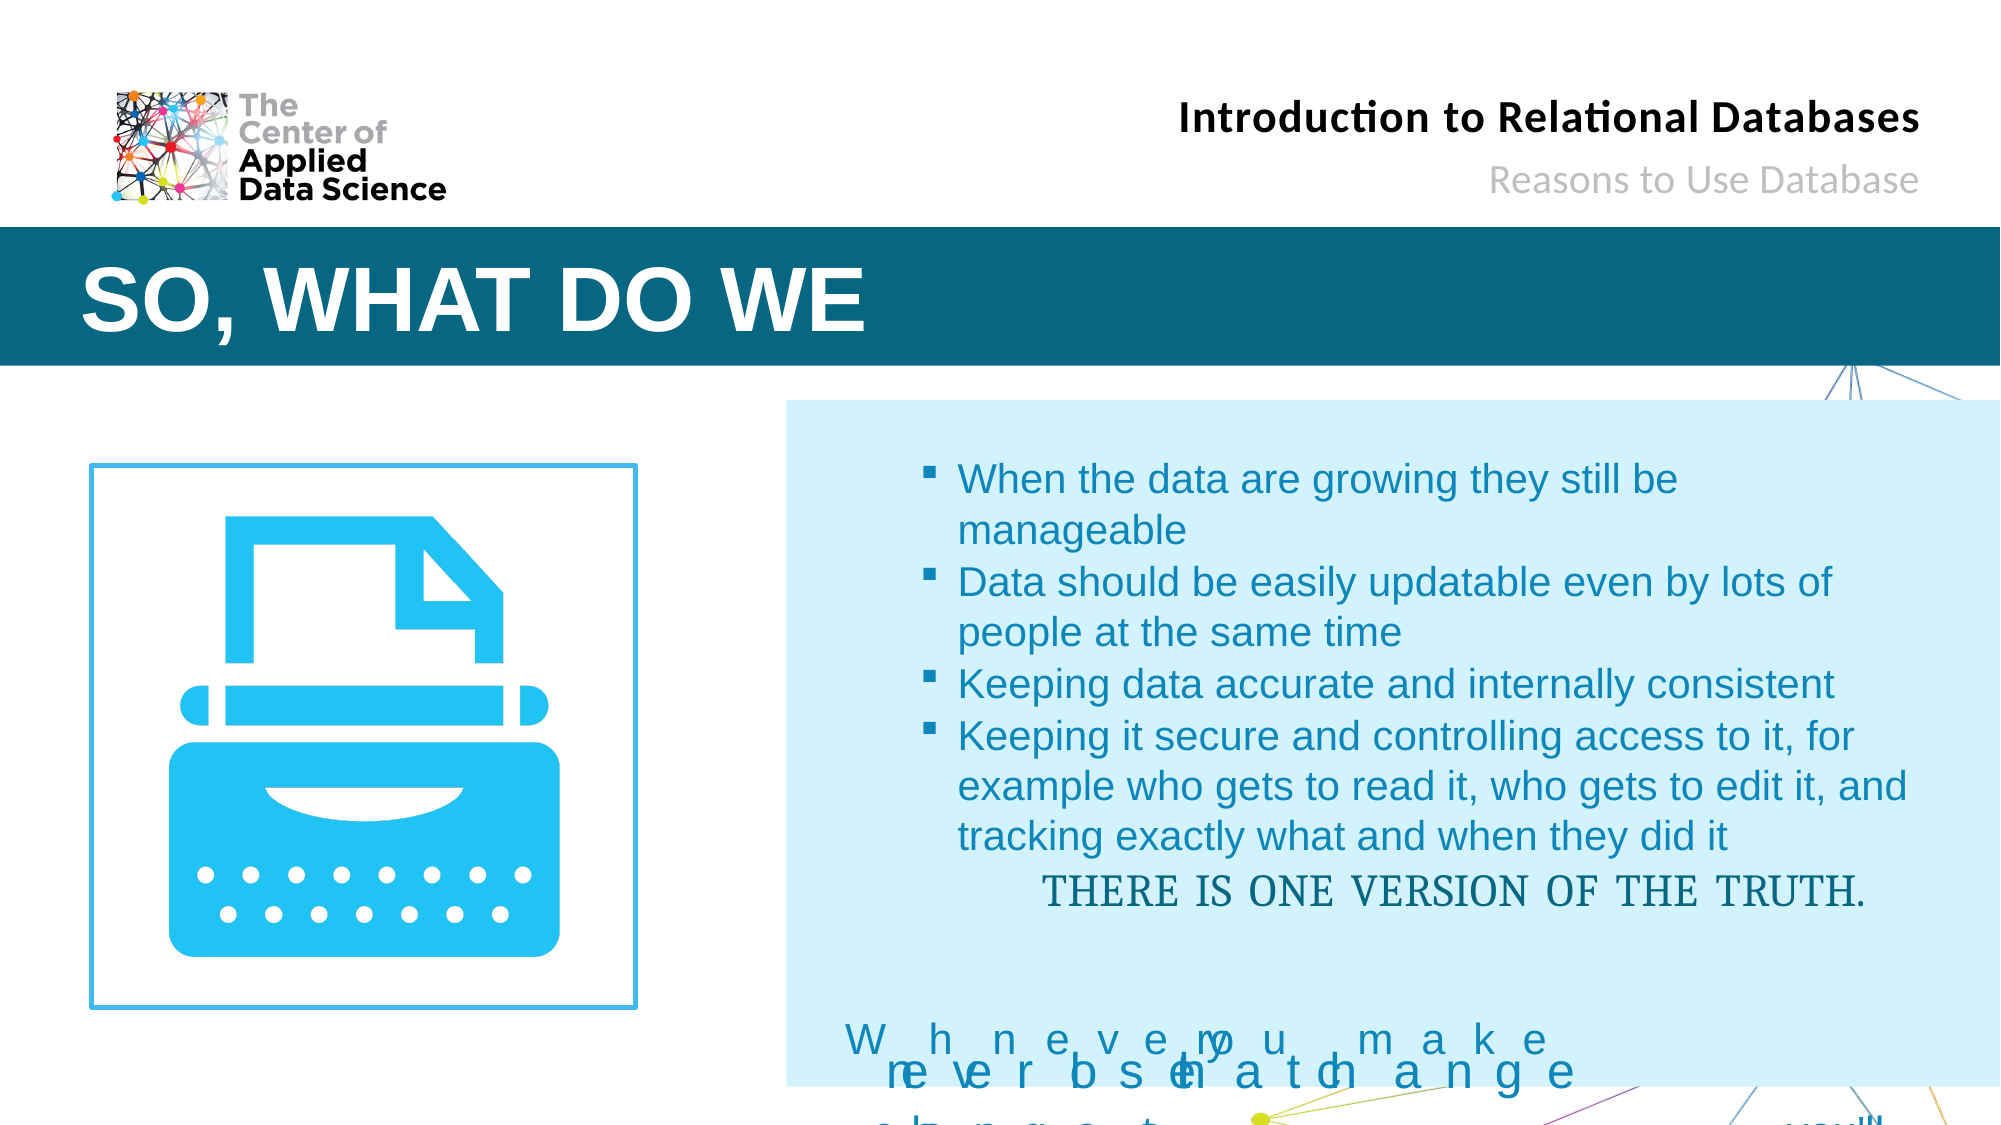

Introduction to Relational Databases
Reasons to Use Database

# SO, WHAT DO WE WANT?

When the data are growing they still be manageable
Data should be easily updatable even by lots of people at the same time
Keeping data accurate and internally consistent
Keeping it secure and controlling access to it, for example who gets to read it, who gets to edit it, and tracking exactly what and when they did it
	THERE IS ONE VERSION OF THE TRUTH.

Wnehvenr            elovseer       thyoaut       chmaankgee       ocrhalonsgeeyotour   data.,	you'll